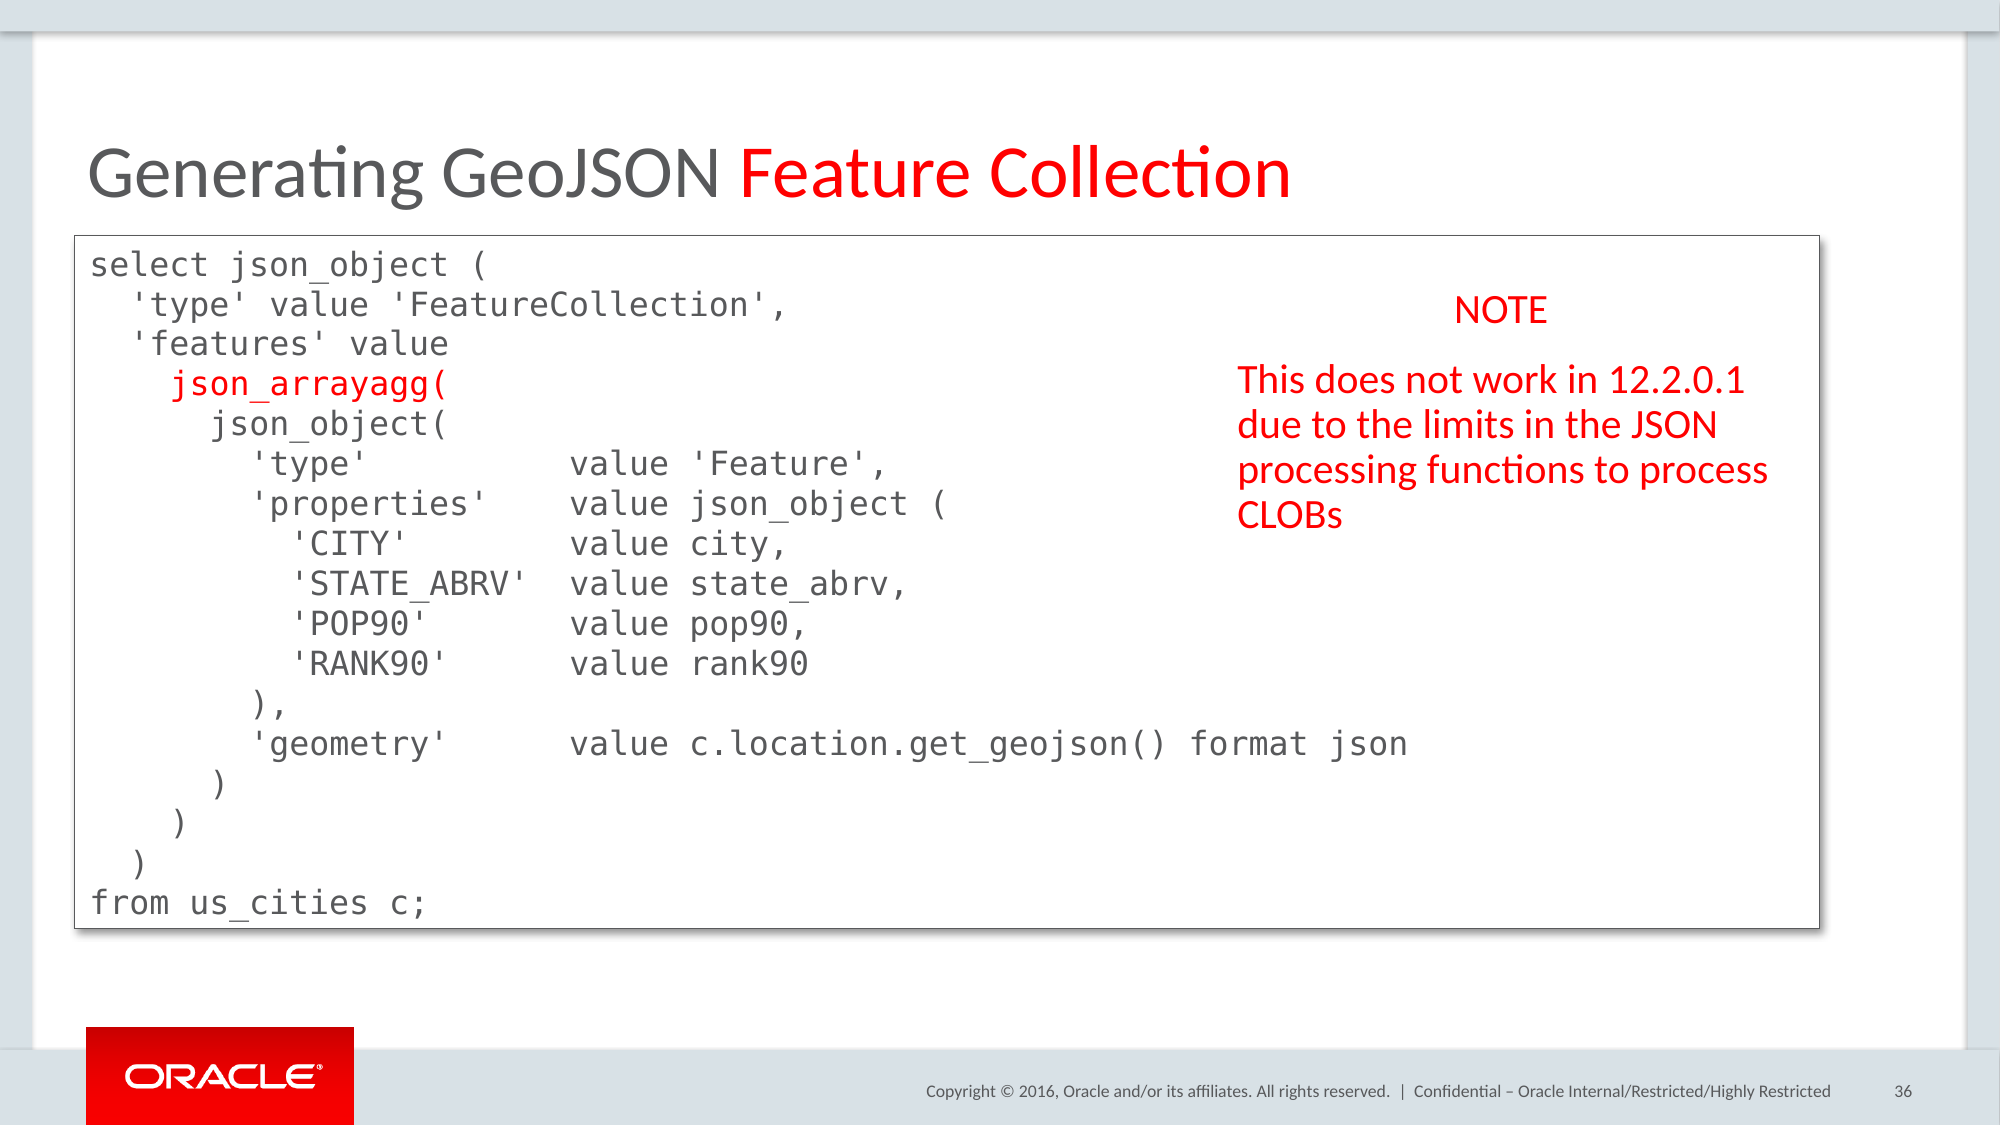

# Generating GeoJSON Feature Collection
select json_object (
  'type' value 'FeatureCollection',
  'features' value
    json_arrayagg(
      json_object(
        'type'          value 'Feature',
        'properties'    value json_object (
          'CITY'        value city,
          'STATE_ABRV'  value state_abrv,
          'POP90'       value pop90,
          'RANK90'      value rank90
        ),
        'geometry'      value c.location.get_geojson() format json
      )
    )
  )
from us_cities c;
NOTE
This does not work in 12.2.0.1 due to the limits in the JSON processing functions to process CLOBs
Confidential – Oracle Internal/Restricted/Highly Restricted
36